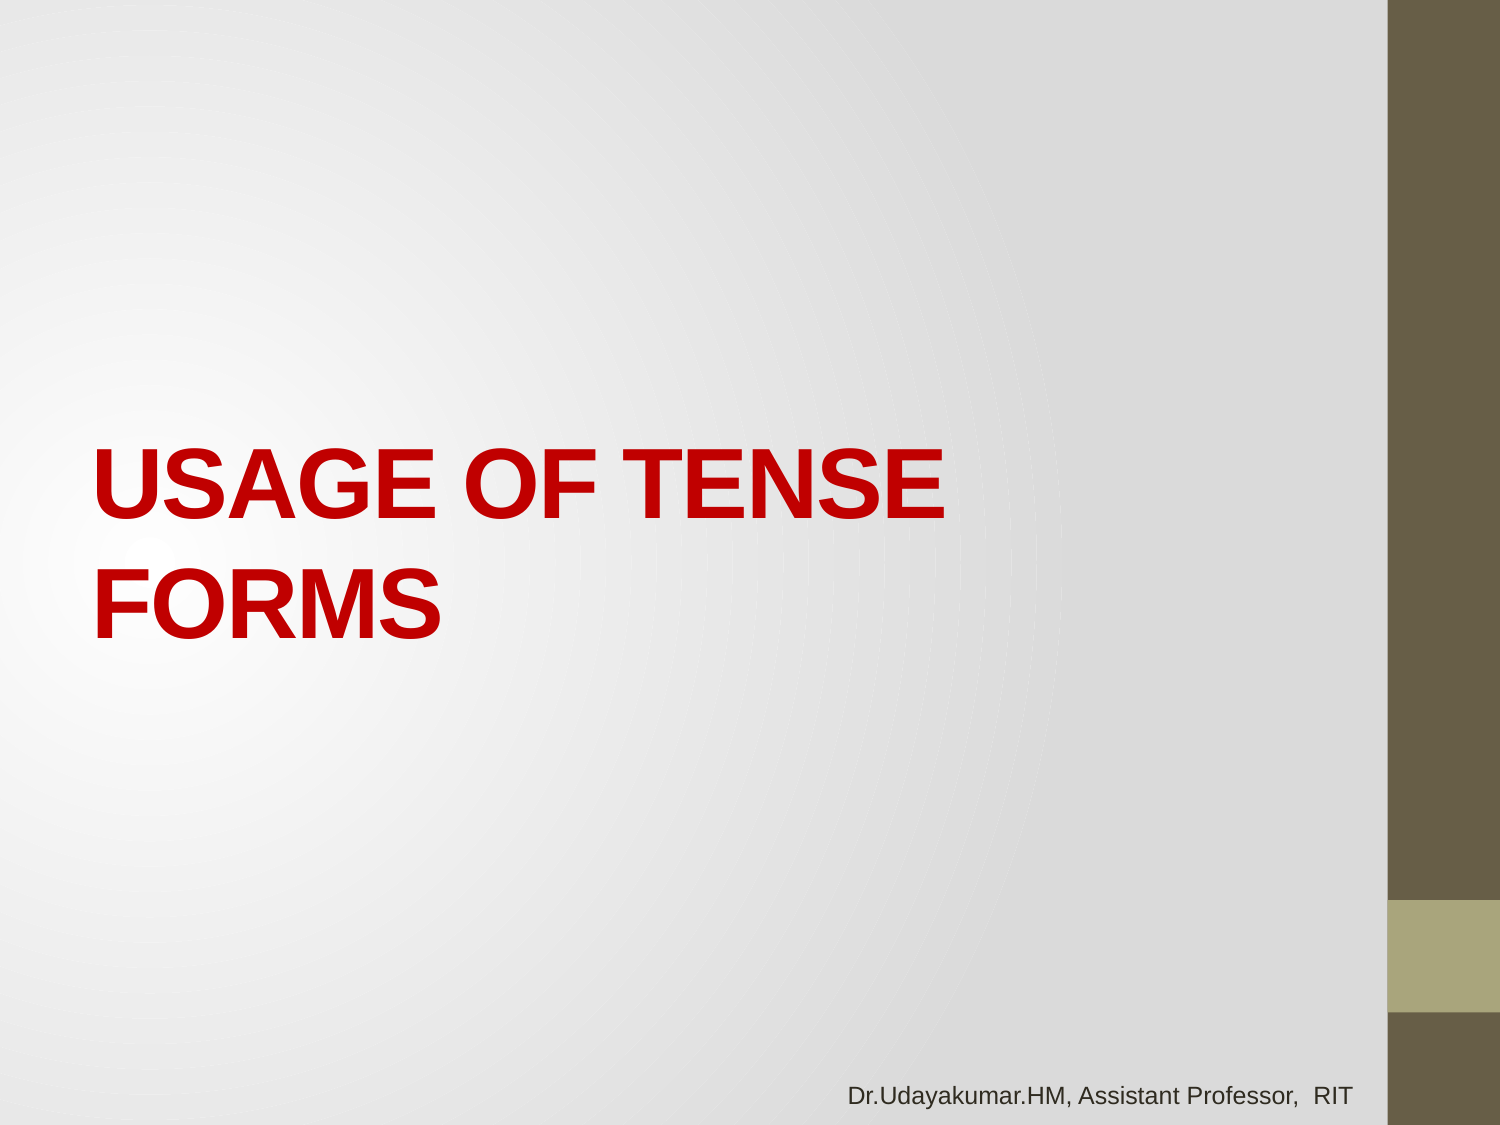

# USAGE OF TENSE FORMS
Dr.Udayakumar.HM, Assistant Professor,  RIT